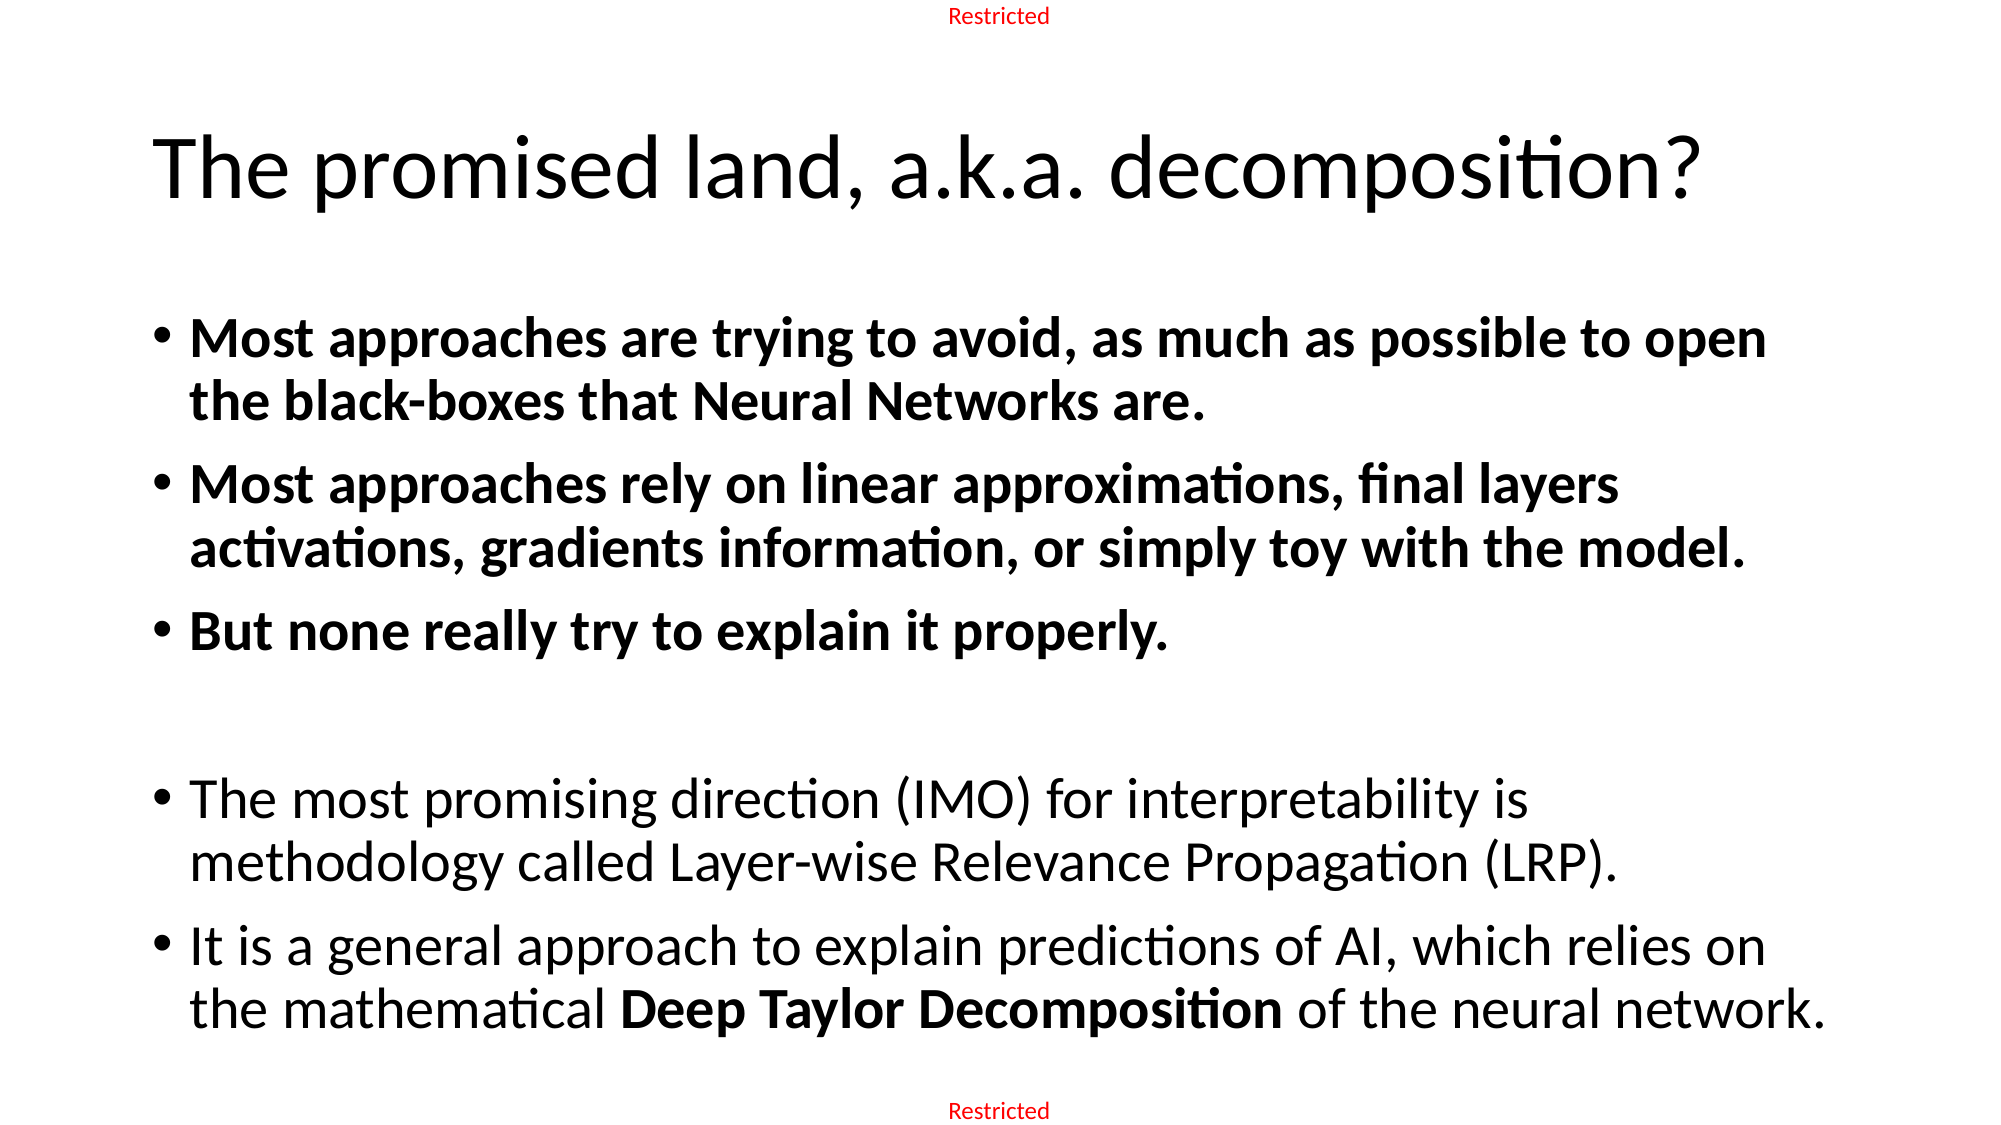

# The promised land, a.k.a. decomposition?
Most approaches are trying to avoid, as much as possible to open the black-boxes that Neural Networks are.
Most approaches rely on linear approximations, final layers activations, gradients information, or simply toy with the model.
But none really try to explain it properly.

The most promising direction (IMO) for interpretability is methodology called Layer-wise Relevance Propagation (LRP).
It is a general approach to explain predictions of AI, which relies on the mathematical Deep Taylor Decomposition of the neural network.